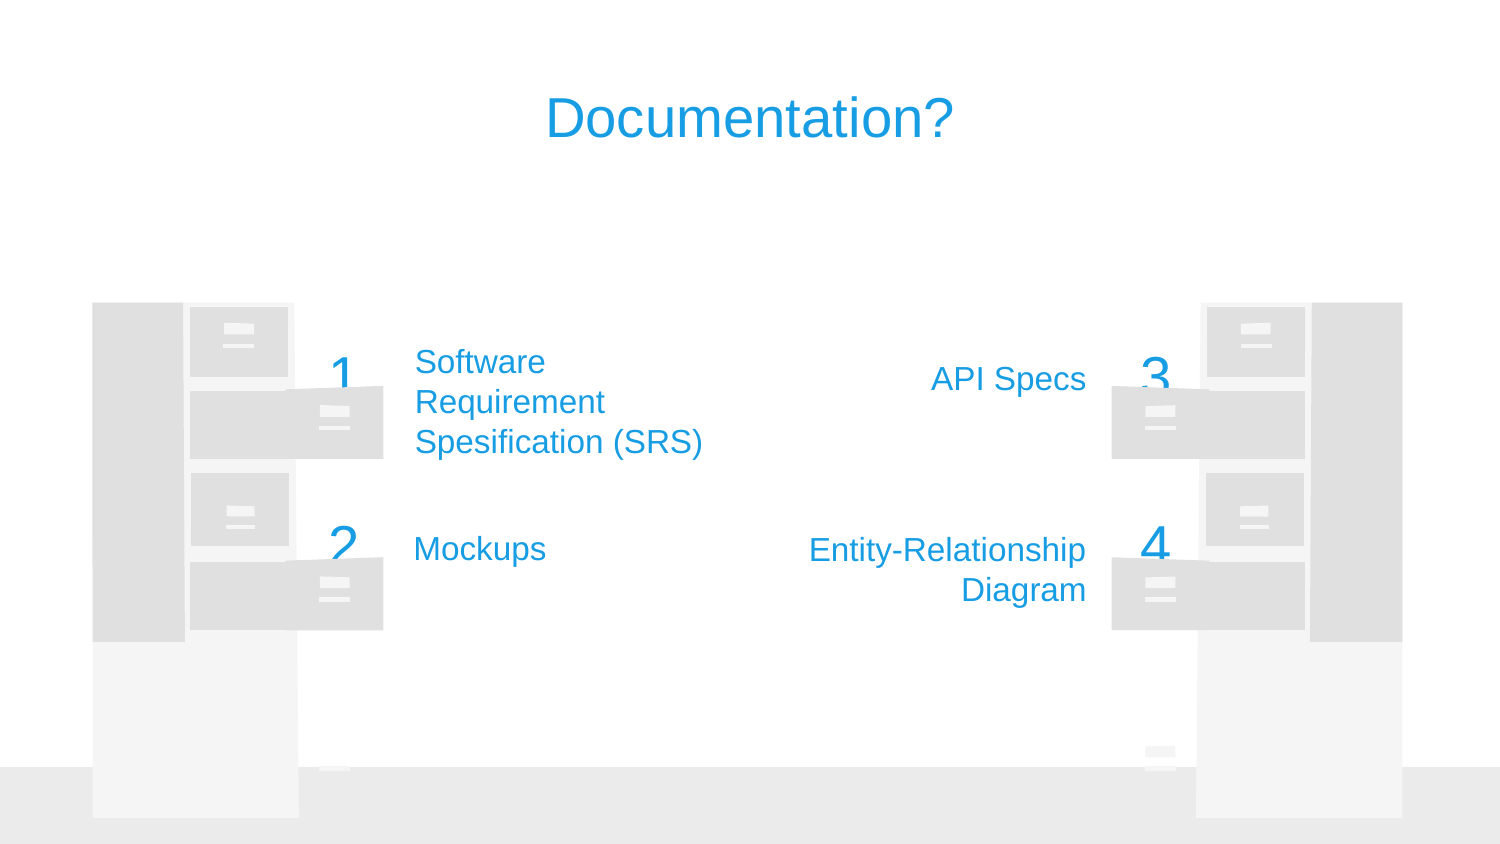

# Documentation?

3
1
API Specs
Software Requirement Spesification (SRS)
Mockups
2
4
Entity-Relationship Diagram